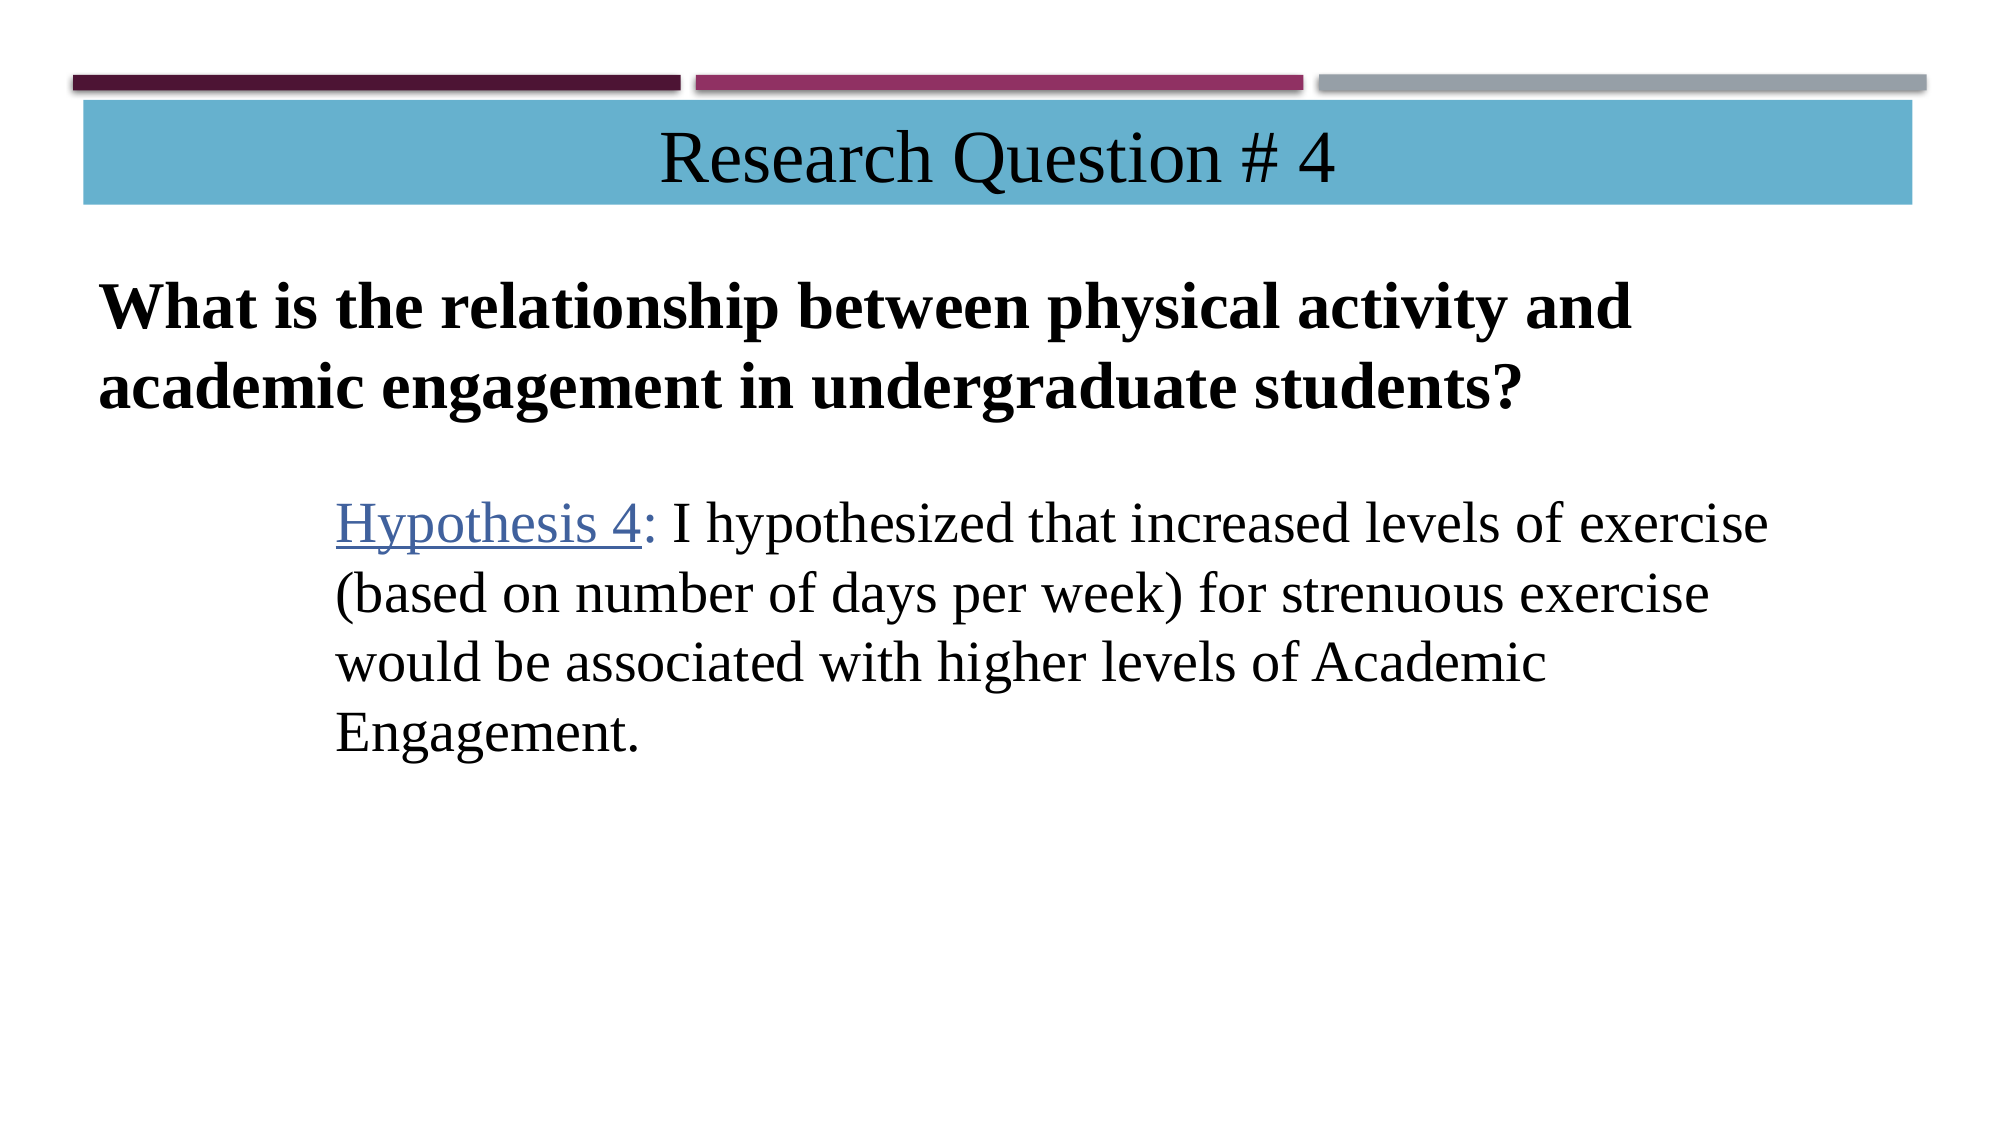

Research Question # 4
What is the relationship between physical activity and academic engagement in undergraduate students?

Hypothesis 4: I hypothesized that increased levels of exercise (based on number of days per week) for strenuous exercise would be associated with higher levels of Academic Engagement.